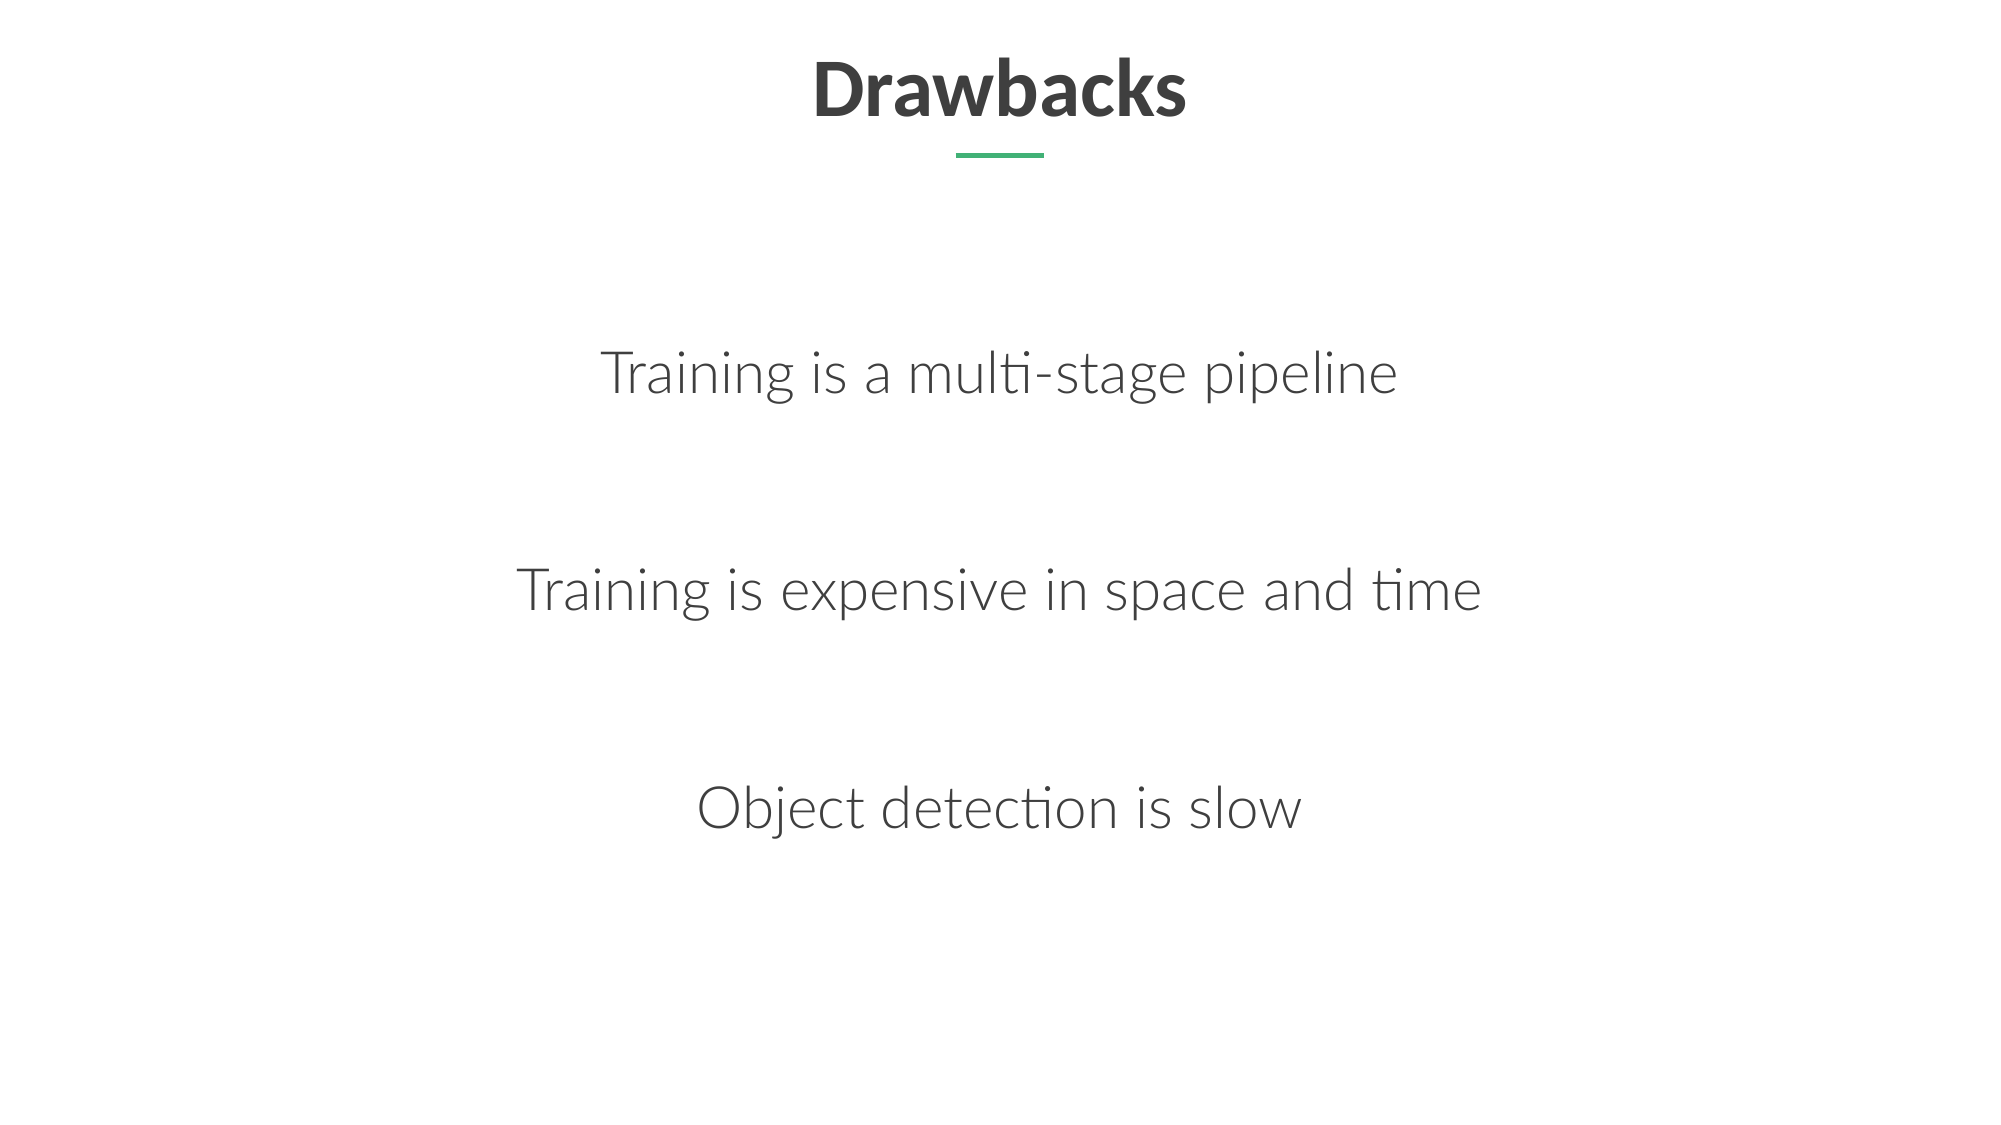

# Drawbacks
15
Training is a multi-stage pipeline
Training is expensive in space and time
Object detection is slow